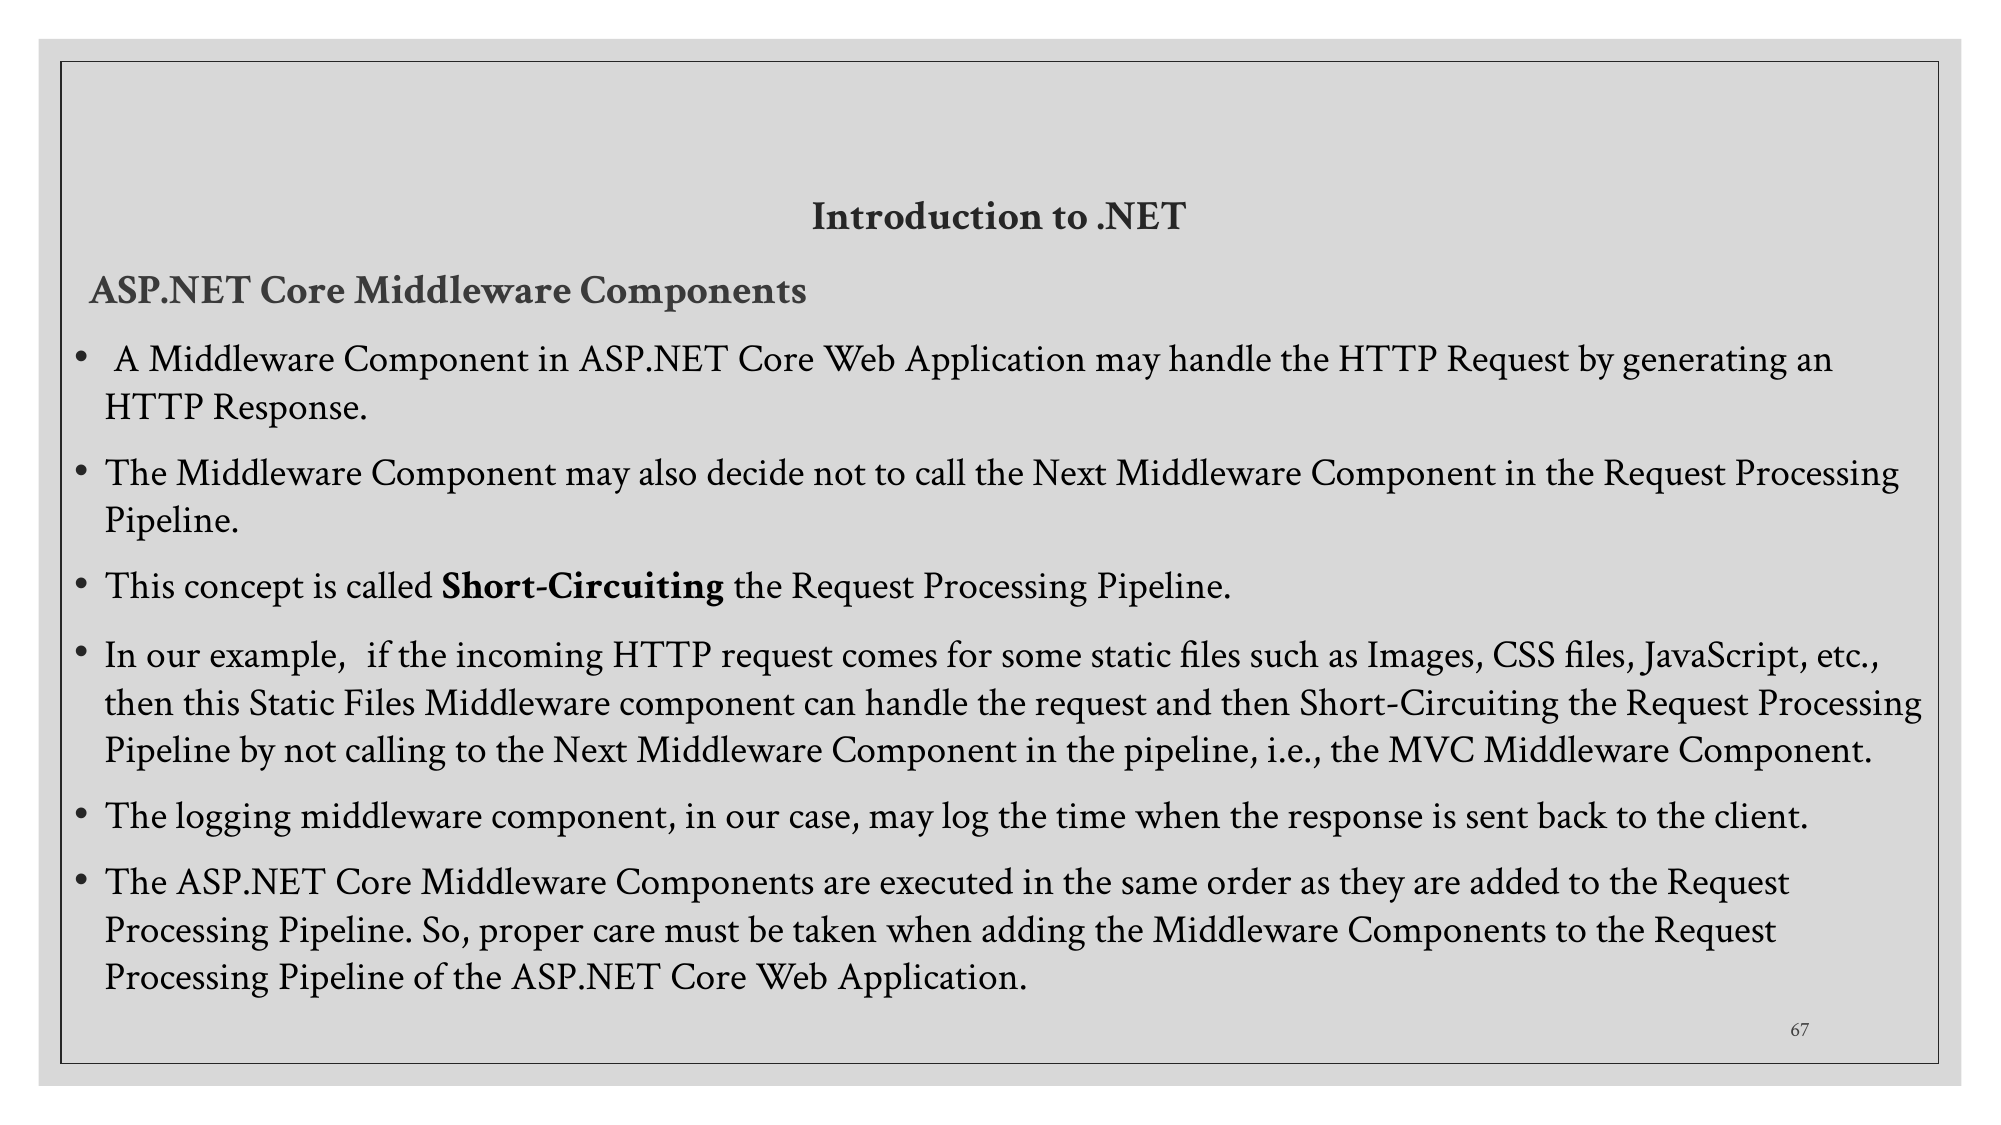

# Introduction to .NET
 ASP.NET Core Middleware Components
 A Middleware Component in ASP.NET Core Web Application may handle the HTTP Request by generating an HTTP Response.
The Middleware Component may also decide not to call the Next Middleware Component in the Request Processing Pipeline.
This concept is called Short-Circuiting the Request Processing Pipeline.
In our example,  if the incoming HTTP request comes for some static files such as Images, CSS files, JavaScript, etc., then this Static Files Middleware component can handle the request and then Short-Circuiting the Request Processing Pipeline by not calling to the Next Middleware Component in the pipeline, i.e., the MVC Middleware Component.
The logging middleware component, in our case, may log the time when the response is sent back to the client.
The ASP.NET Core Middleware Components are executed in the same order as they are added to the Request Processing Pipeline. So, proper care must be taken when adding the Middleware Components to the Request Processing Pipeline of the ASP.NET Core Web Application.

67